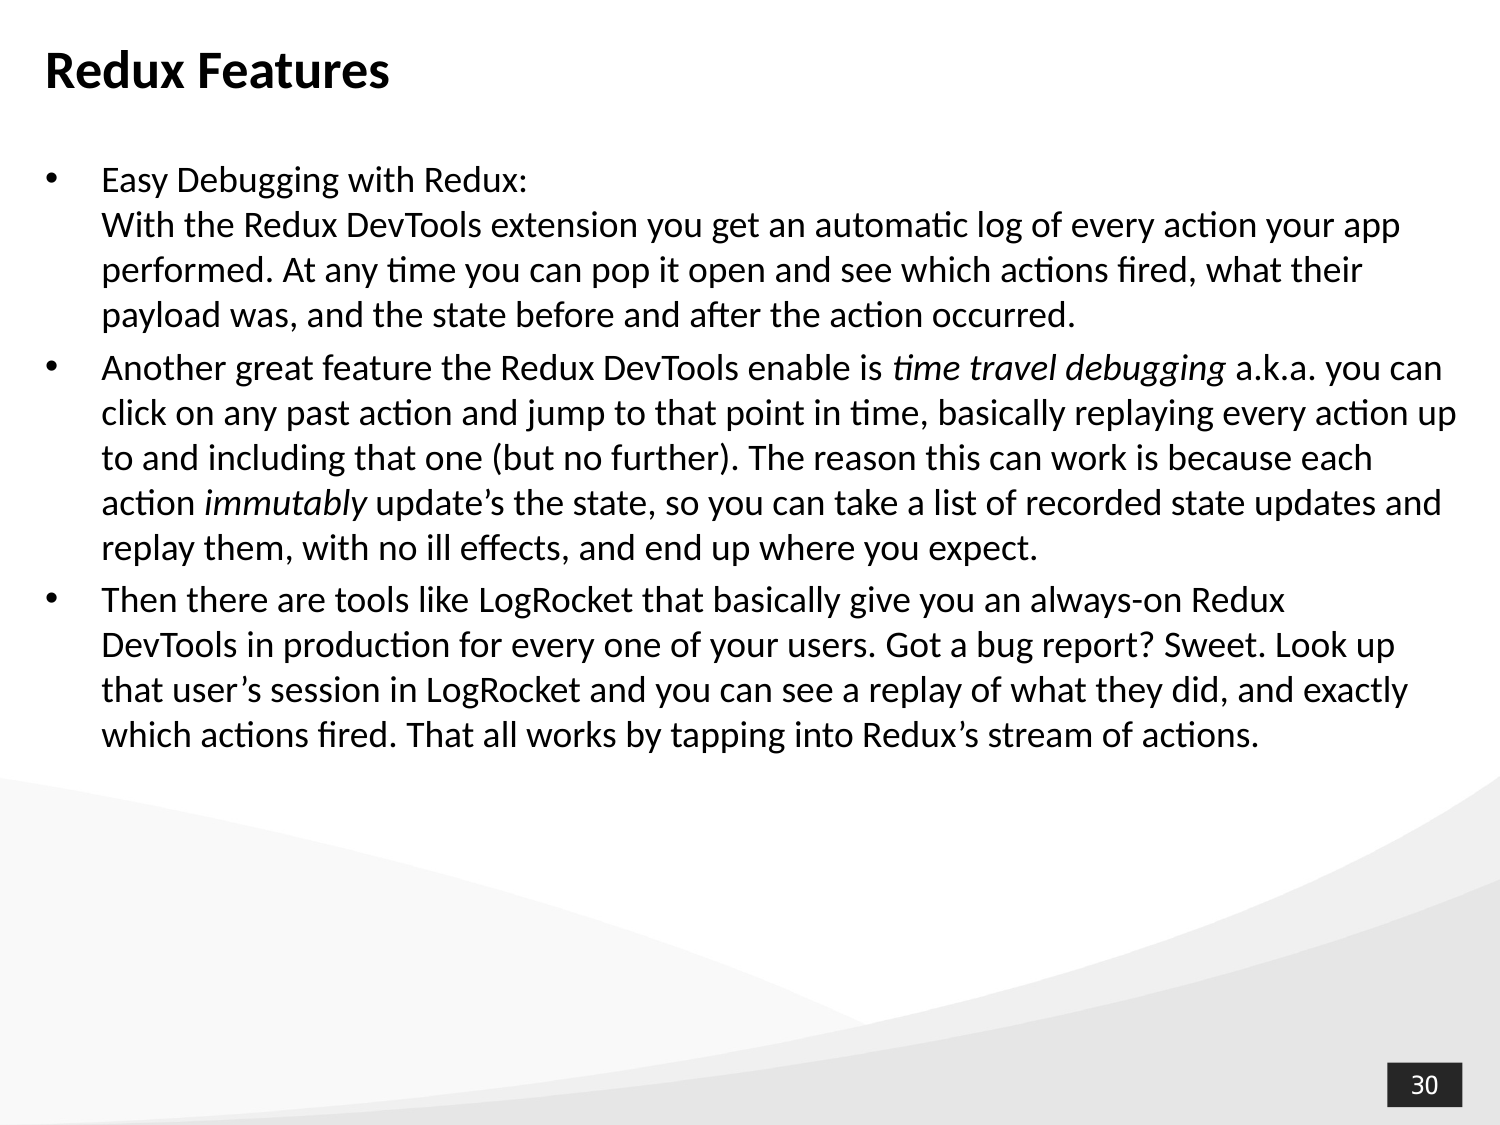

# Redux Features
Easy Debugging with Redux:
With the Redux DevTools extension you get an automatic log of every action your app performed. At any time you can pop it open and see which actions fired, what their payload was, and the state before and after the action occurred.
Another great feature the Redux DevTools enable is time travel debugging a.k.a. you can click on any past action and jump to that point in time, basically replaying every action up to and including that one (but no further). The reason this can work is because each action immutably update’s the state, so you can take a list of recorded state updates and replay them, with no ill effects, and end up where you expect.
Then there are tools like LogRocket that basically give you an always-on Redux DevTools in production for every one of your users. Got a bug report? Sweet. Look up that user’s session in LogRocket and you can see a replay of what they did, and exactly which actions fired. That all works by tapping into Redux’s stream of actions.